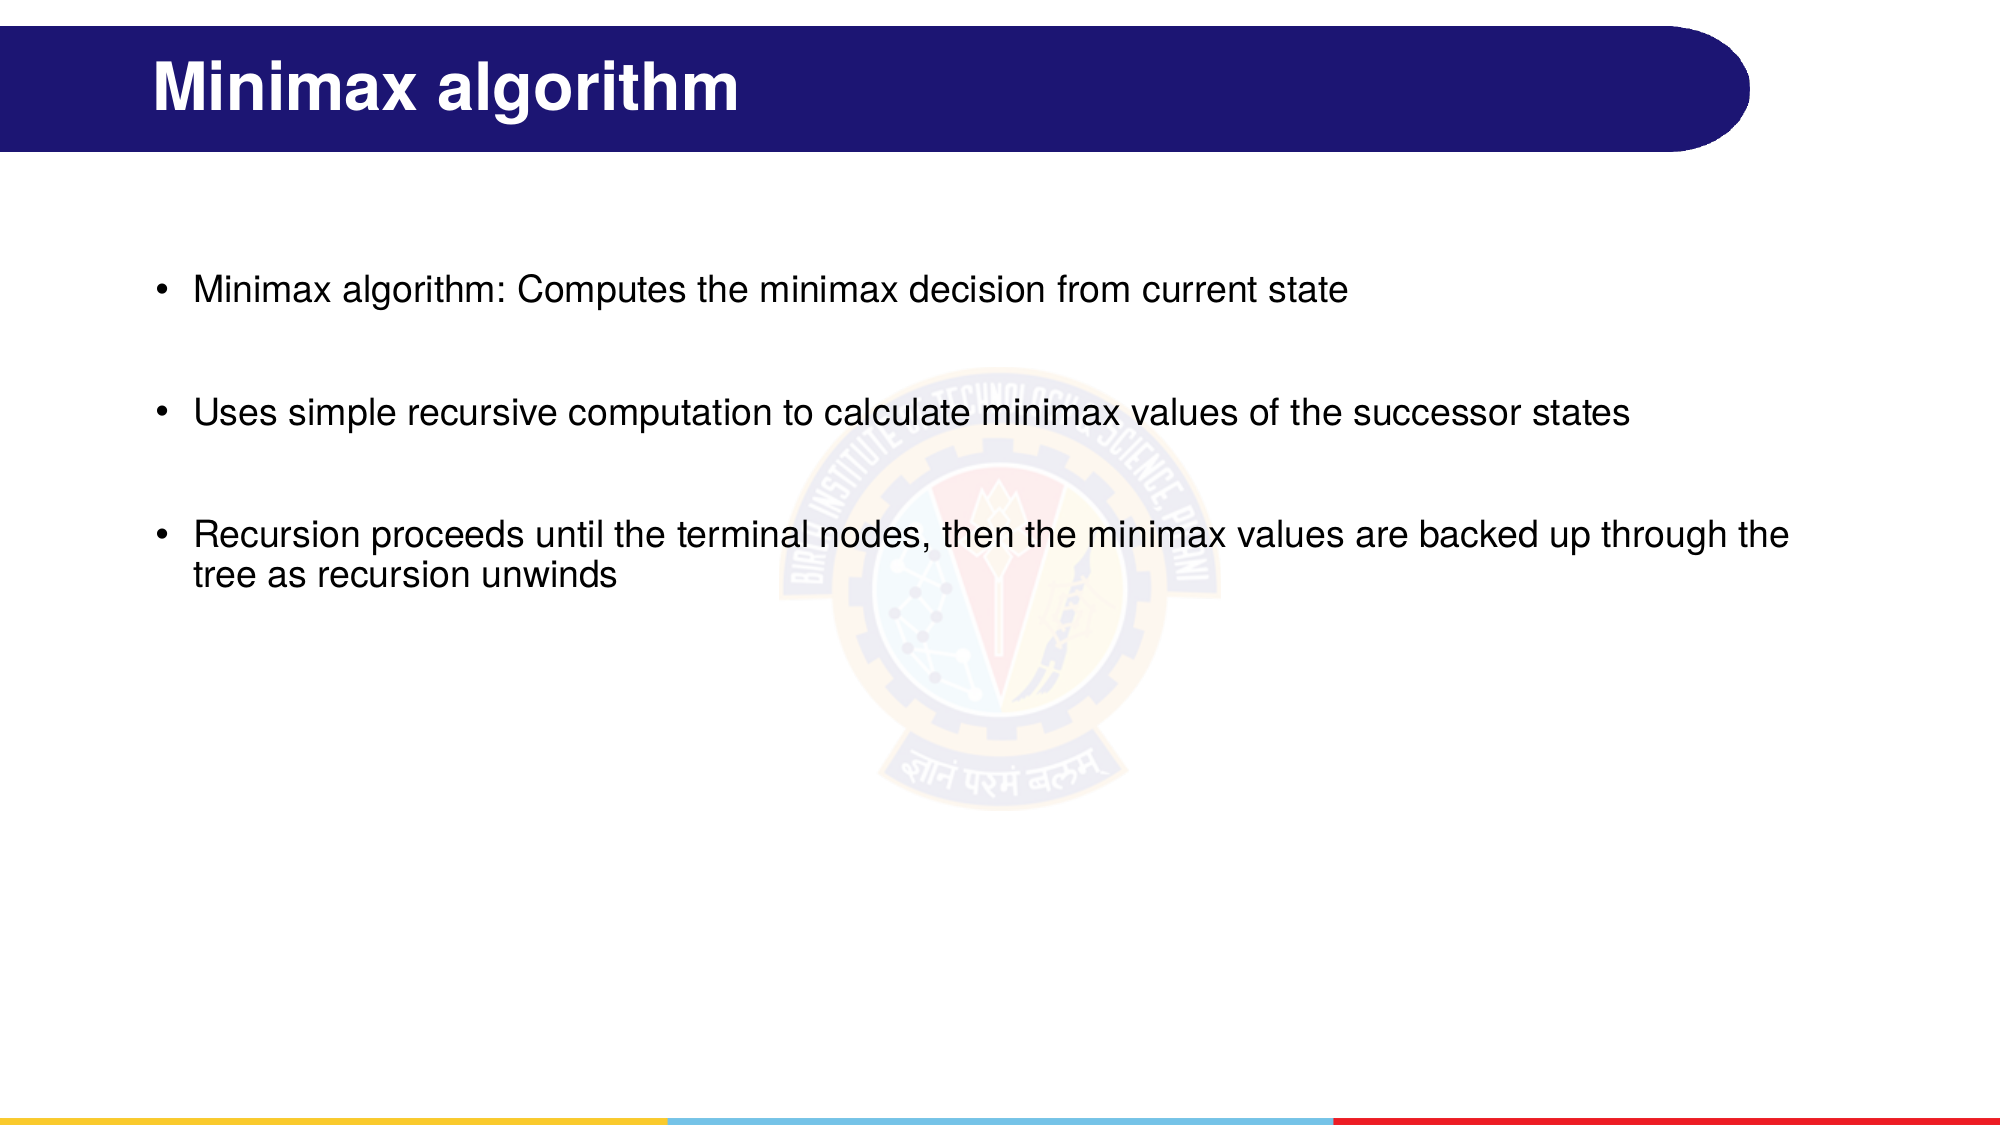

# Minimax algorithm

Minimax algorithm: Computes the minimax decision from current state

Uses simple recursive computation to calculate minimax values of the successor states

Recursion proceeds until the terminal nodes, then the minimax values are backed up through the tree as recursion unwinds